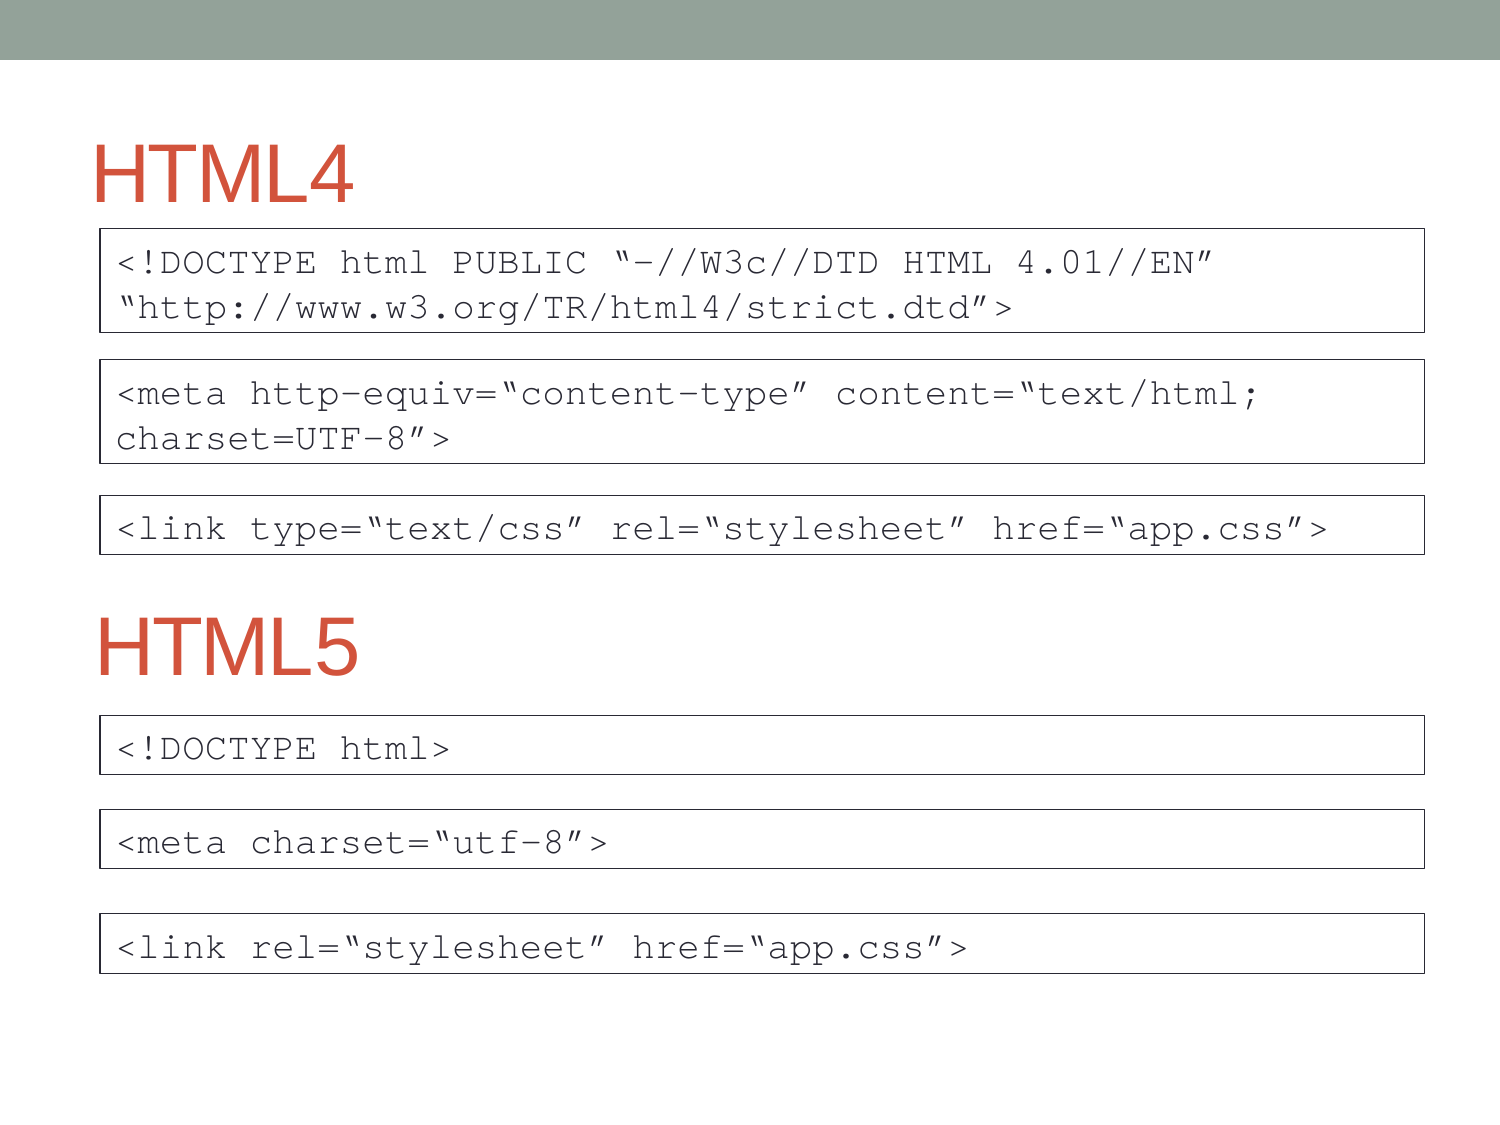

# HTML4
<!DOCTYPE html PUBLIC “-//W3c//DTD HTML 4.01//EN” “http://www.w3.org/TR/html4/strict.dtd”>
<meta http-equiv=“content-type” content=“text/html; charset=UTF-8”>
<link type=“text/css” rel=“stylesheet” href=“app.css”>
HTML5
<!DOCTYPE html>
<meta charset=“utf-8”>
<link rel=“stylesheet” href=“app.css”>